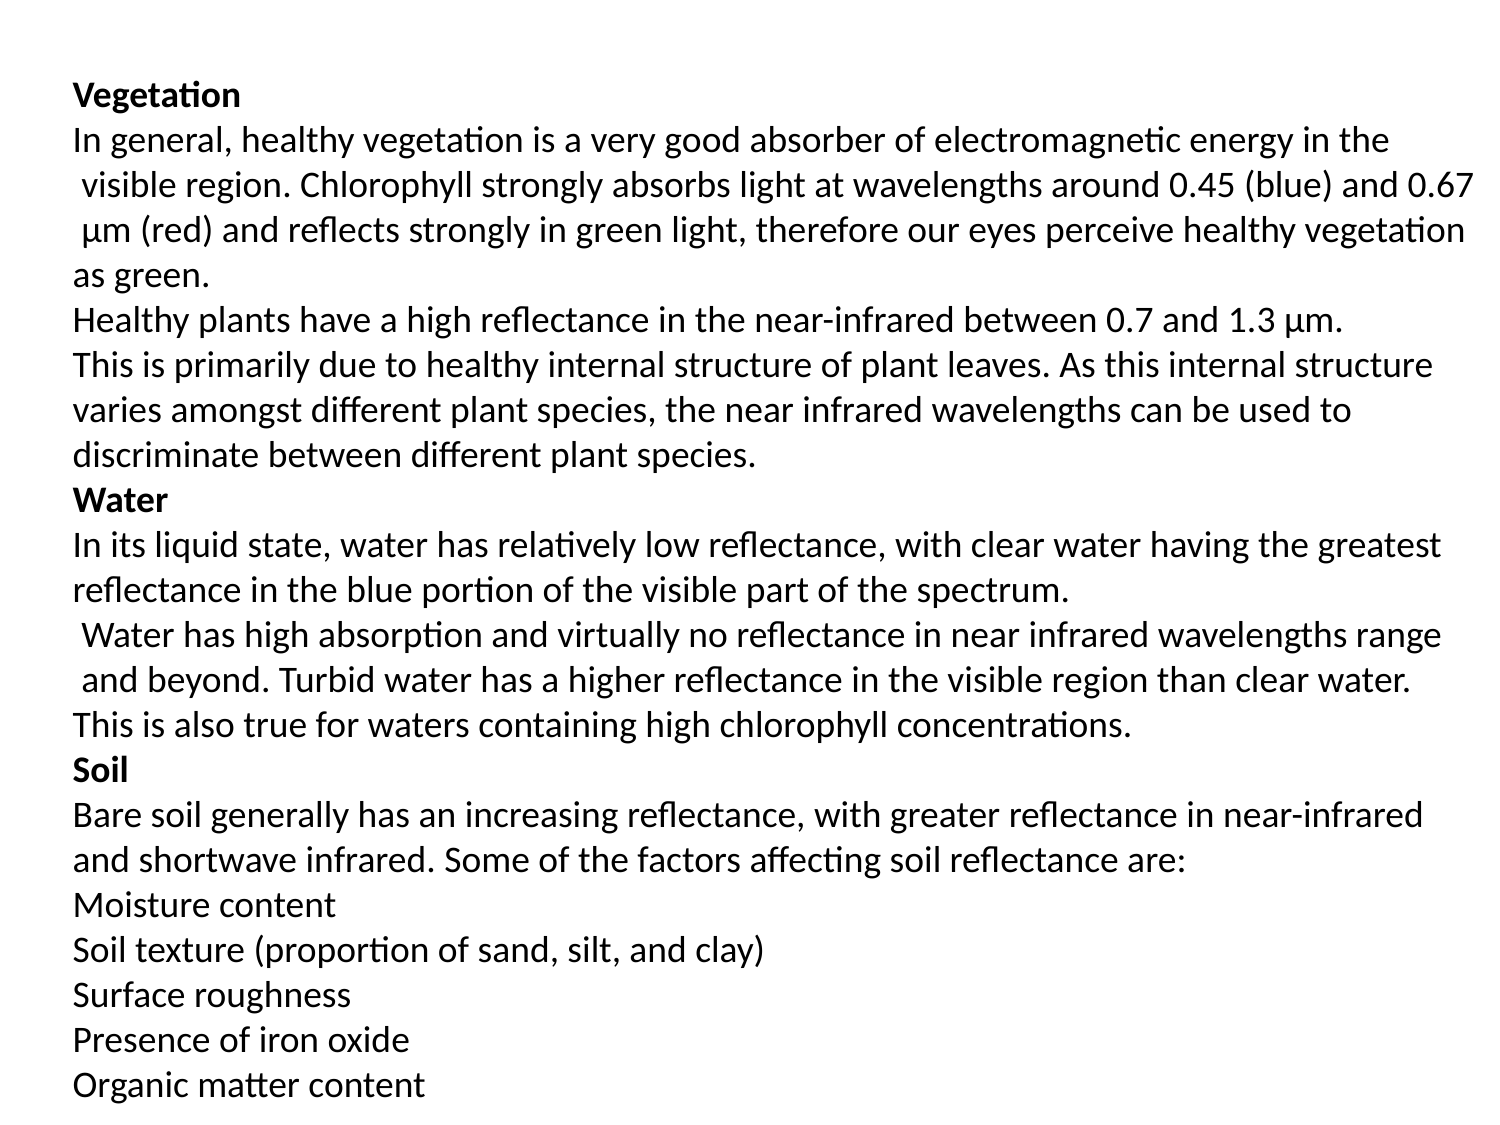

Vegetation
In general, healthy vegetation is a very good absorber of electromagnetic energy in the
 visible region. Chlorophyll strongly absorbs light at wavelengths around 0.45 (blue) and 0.67
 µm (red) and reflects strongly in green light, therefore our eyes perceive healthy vegetation
as green.
Healthy plants have a high reflectance in the near-infrared between 0.7 and 1.3 µm.
This is primarily due to healthy internal structure of plant leaves. As this internal structure
varies amongst different plant species, the near infrared wavelengths can be used to
discriminate between different plant species.
Water
In its liquid state, water has relatively low reflectance, with clear water having the greatest
reflectance in the blue portion of the visible part of the spectrum.
 Water has high absorption and virtually no reflectance in near infrared wavelengths range
 and beyond. Turbid water has a higher reflectance in the visible region than clear water.
This is also true for waters containing high chlorophyll concentrations.
Soil
Bare soil generally has an increasing reflectance, with greater reflectance in near-infrared
and shortwave infrared. Some of the factors affecting soil reflectance are:
Moisture content
Soil texture (proportion of sand, silt, and clay)
Surface roughness
Presence of iron oxide
Organic matter content